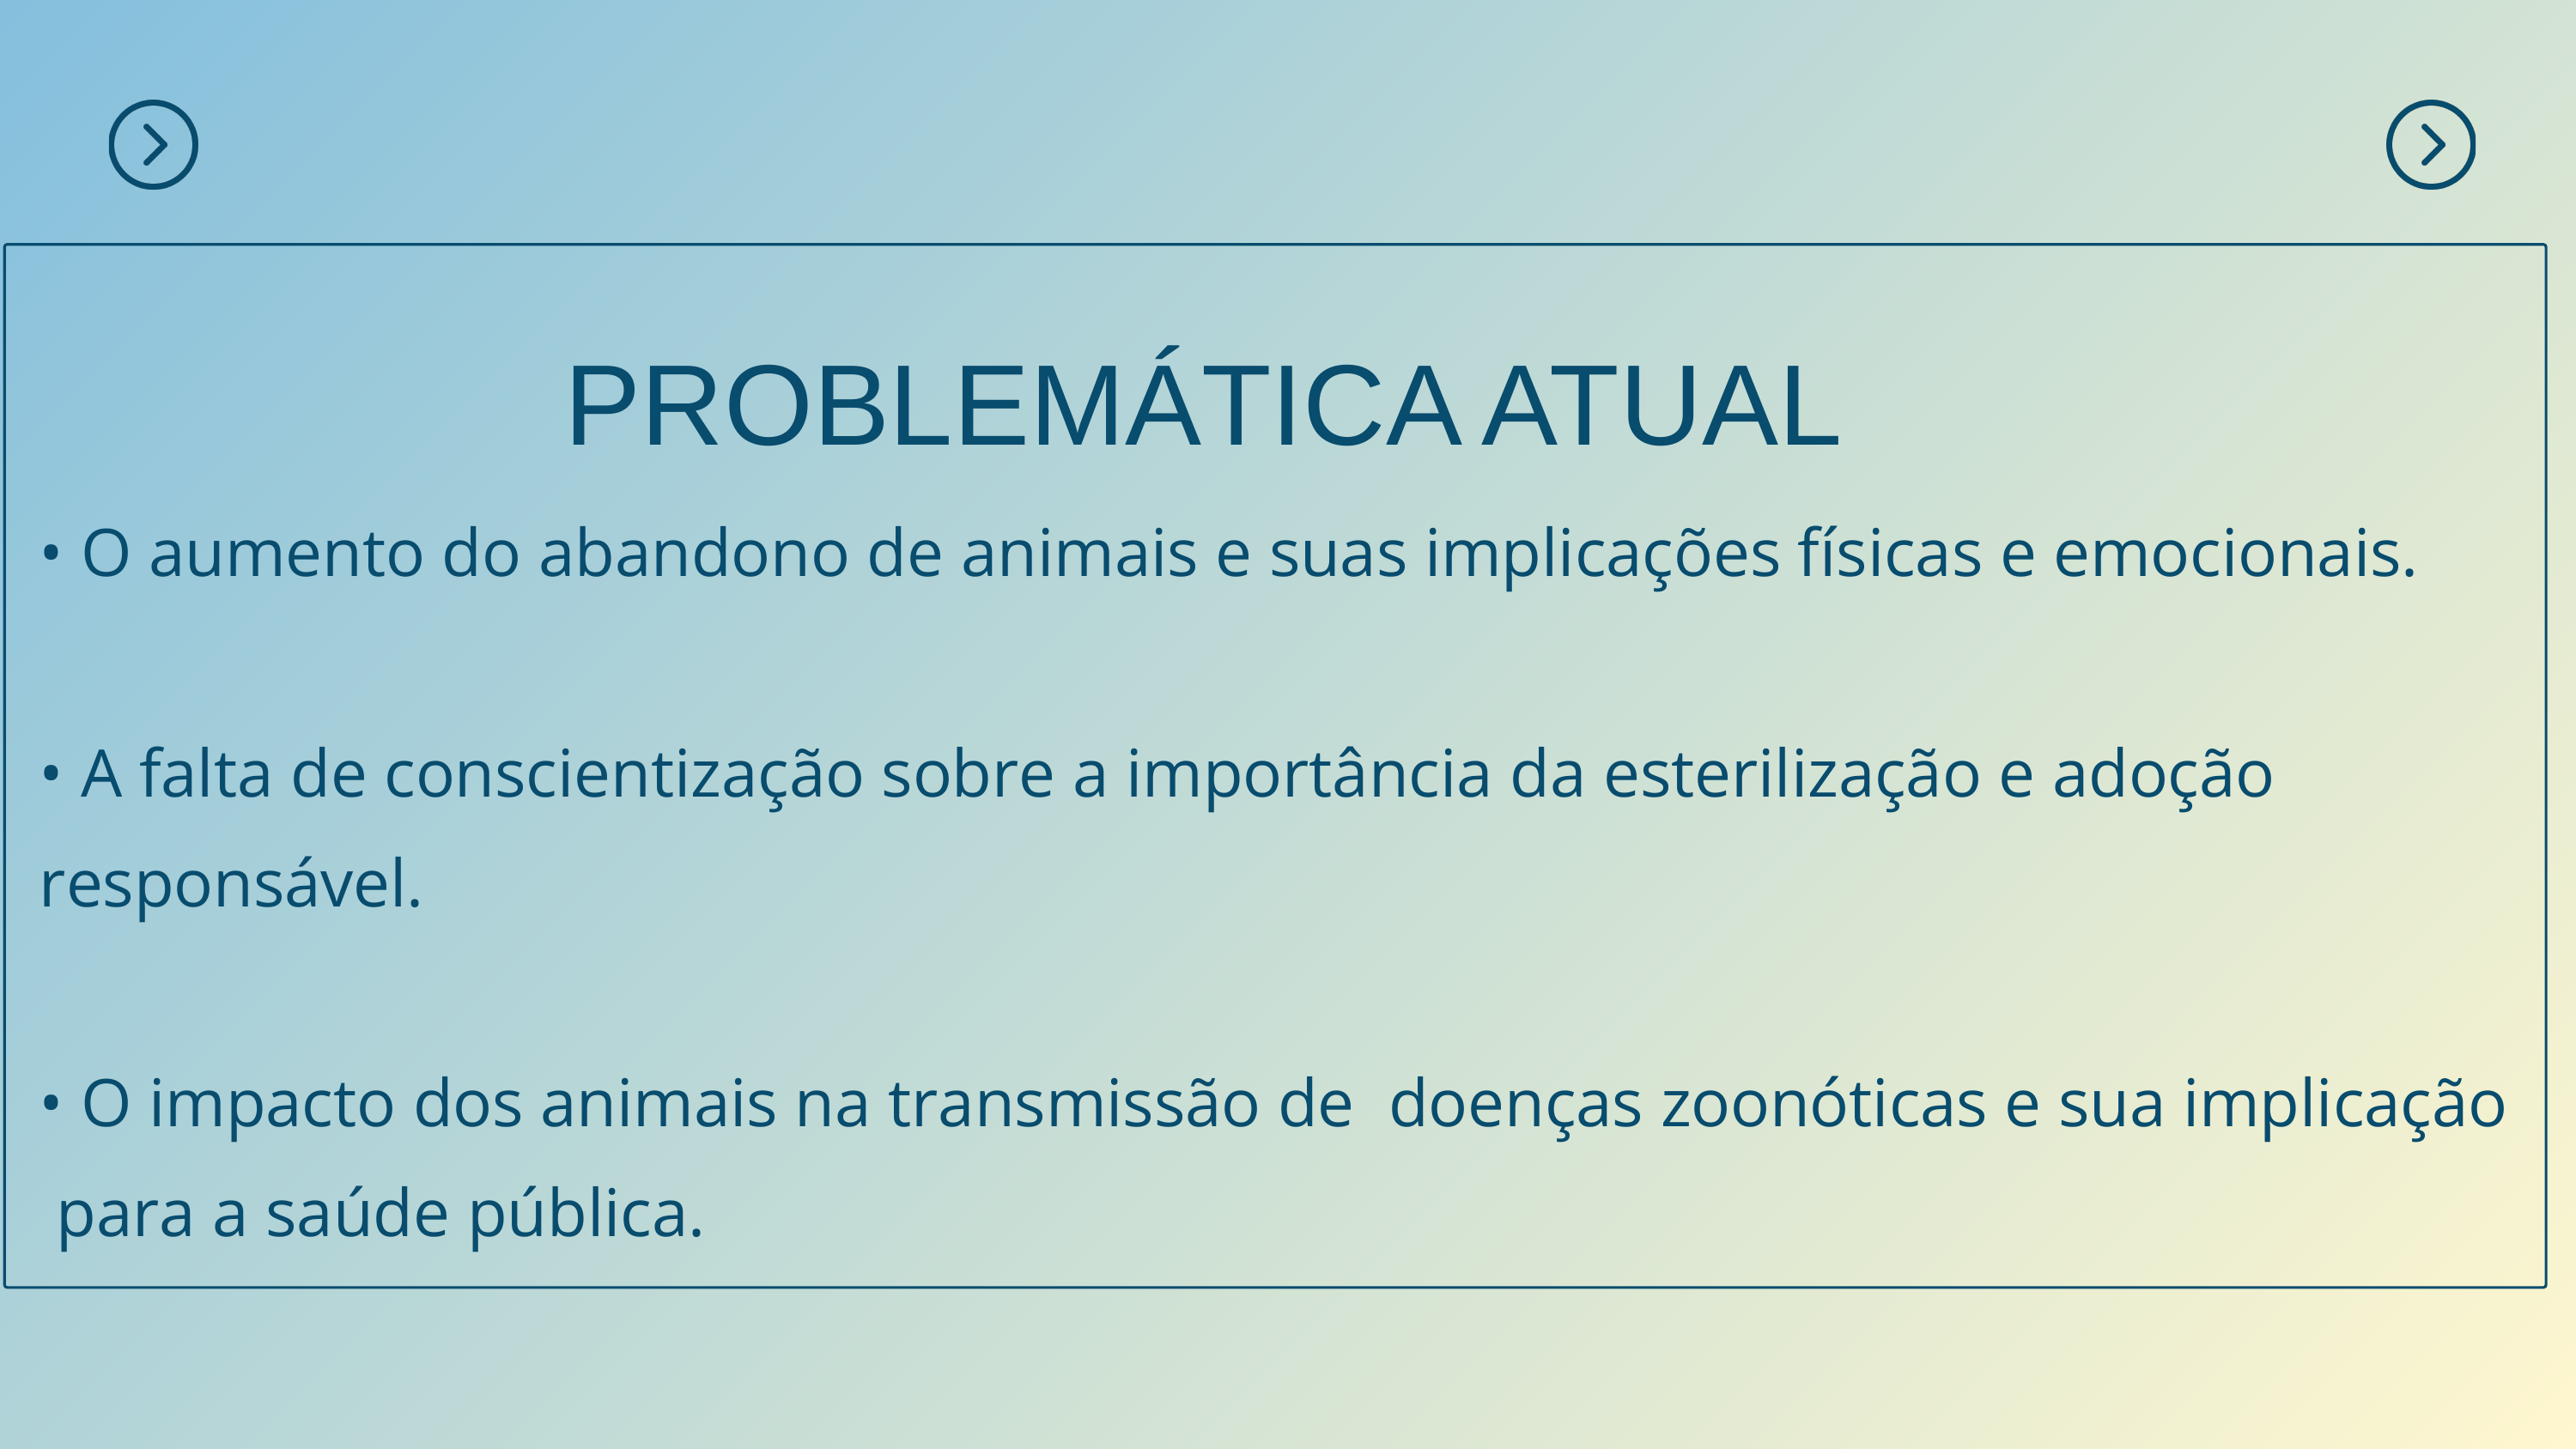

PROBLEMÁTICA ATUAL
• O aumento do abandono de animais e suas implicações físicas e emocionais.

• A falta de conscientização sobre a importância da esterilização e adoção responsável.

• O impacto dos animais na transmissão de  doenças zoonóticas e sua implicação
 para a saúde pública.